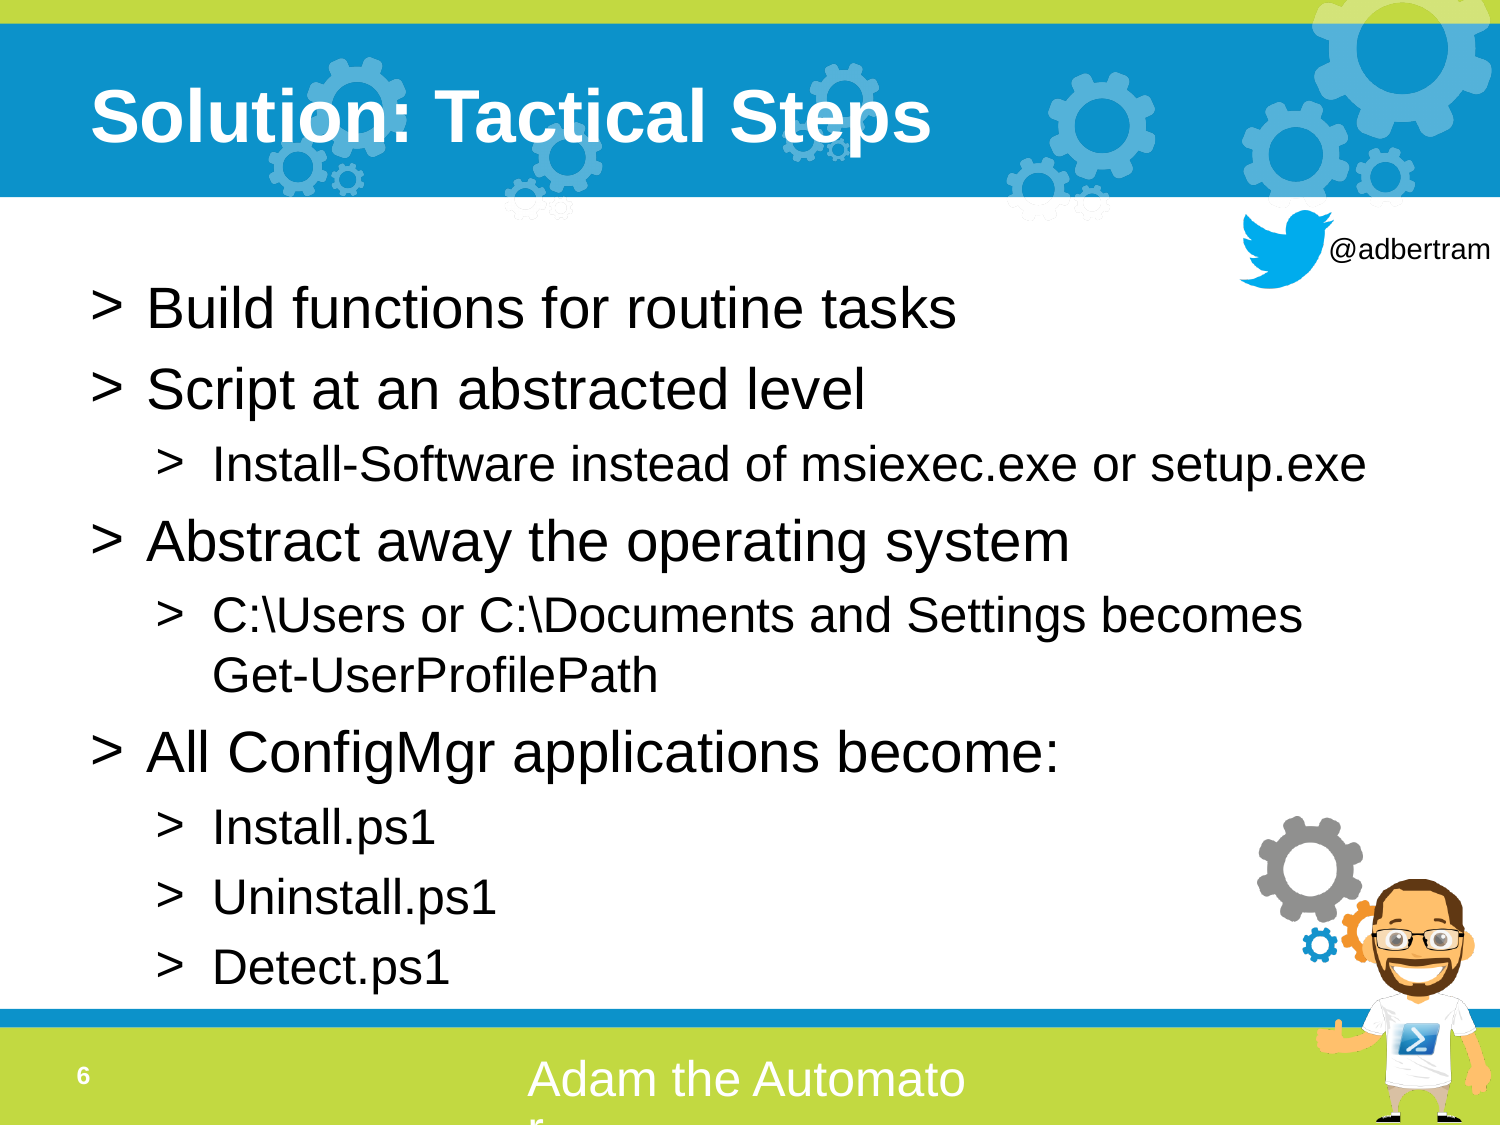

# Solution: Tactical Steps
Build functions for routine tasks
Script at an abstracted level
Install-Software instead of msiexec.exe or setup.exe
Abstract away the operating system
C:\Users or C:\Documents and Settings becomes Get-UserProfilePath
All ConfigMgr applications become:
Install.ps1
Uninstall.ps1
Detect.ps1

6
Adam the Automator